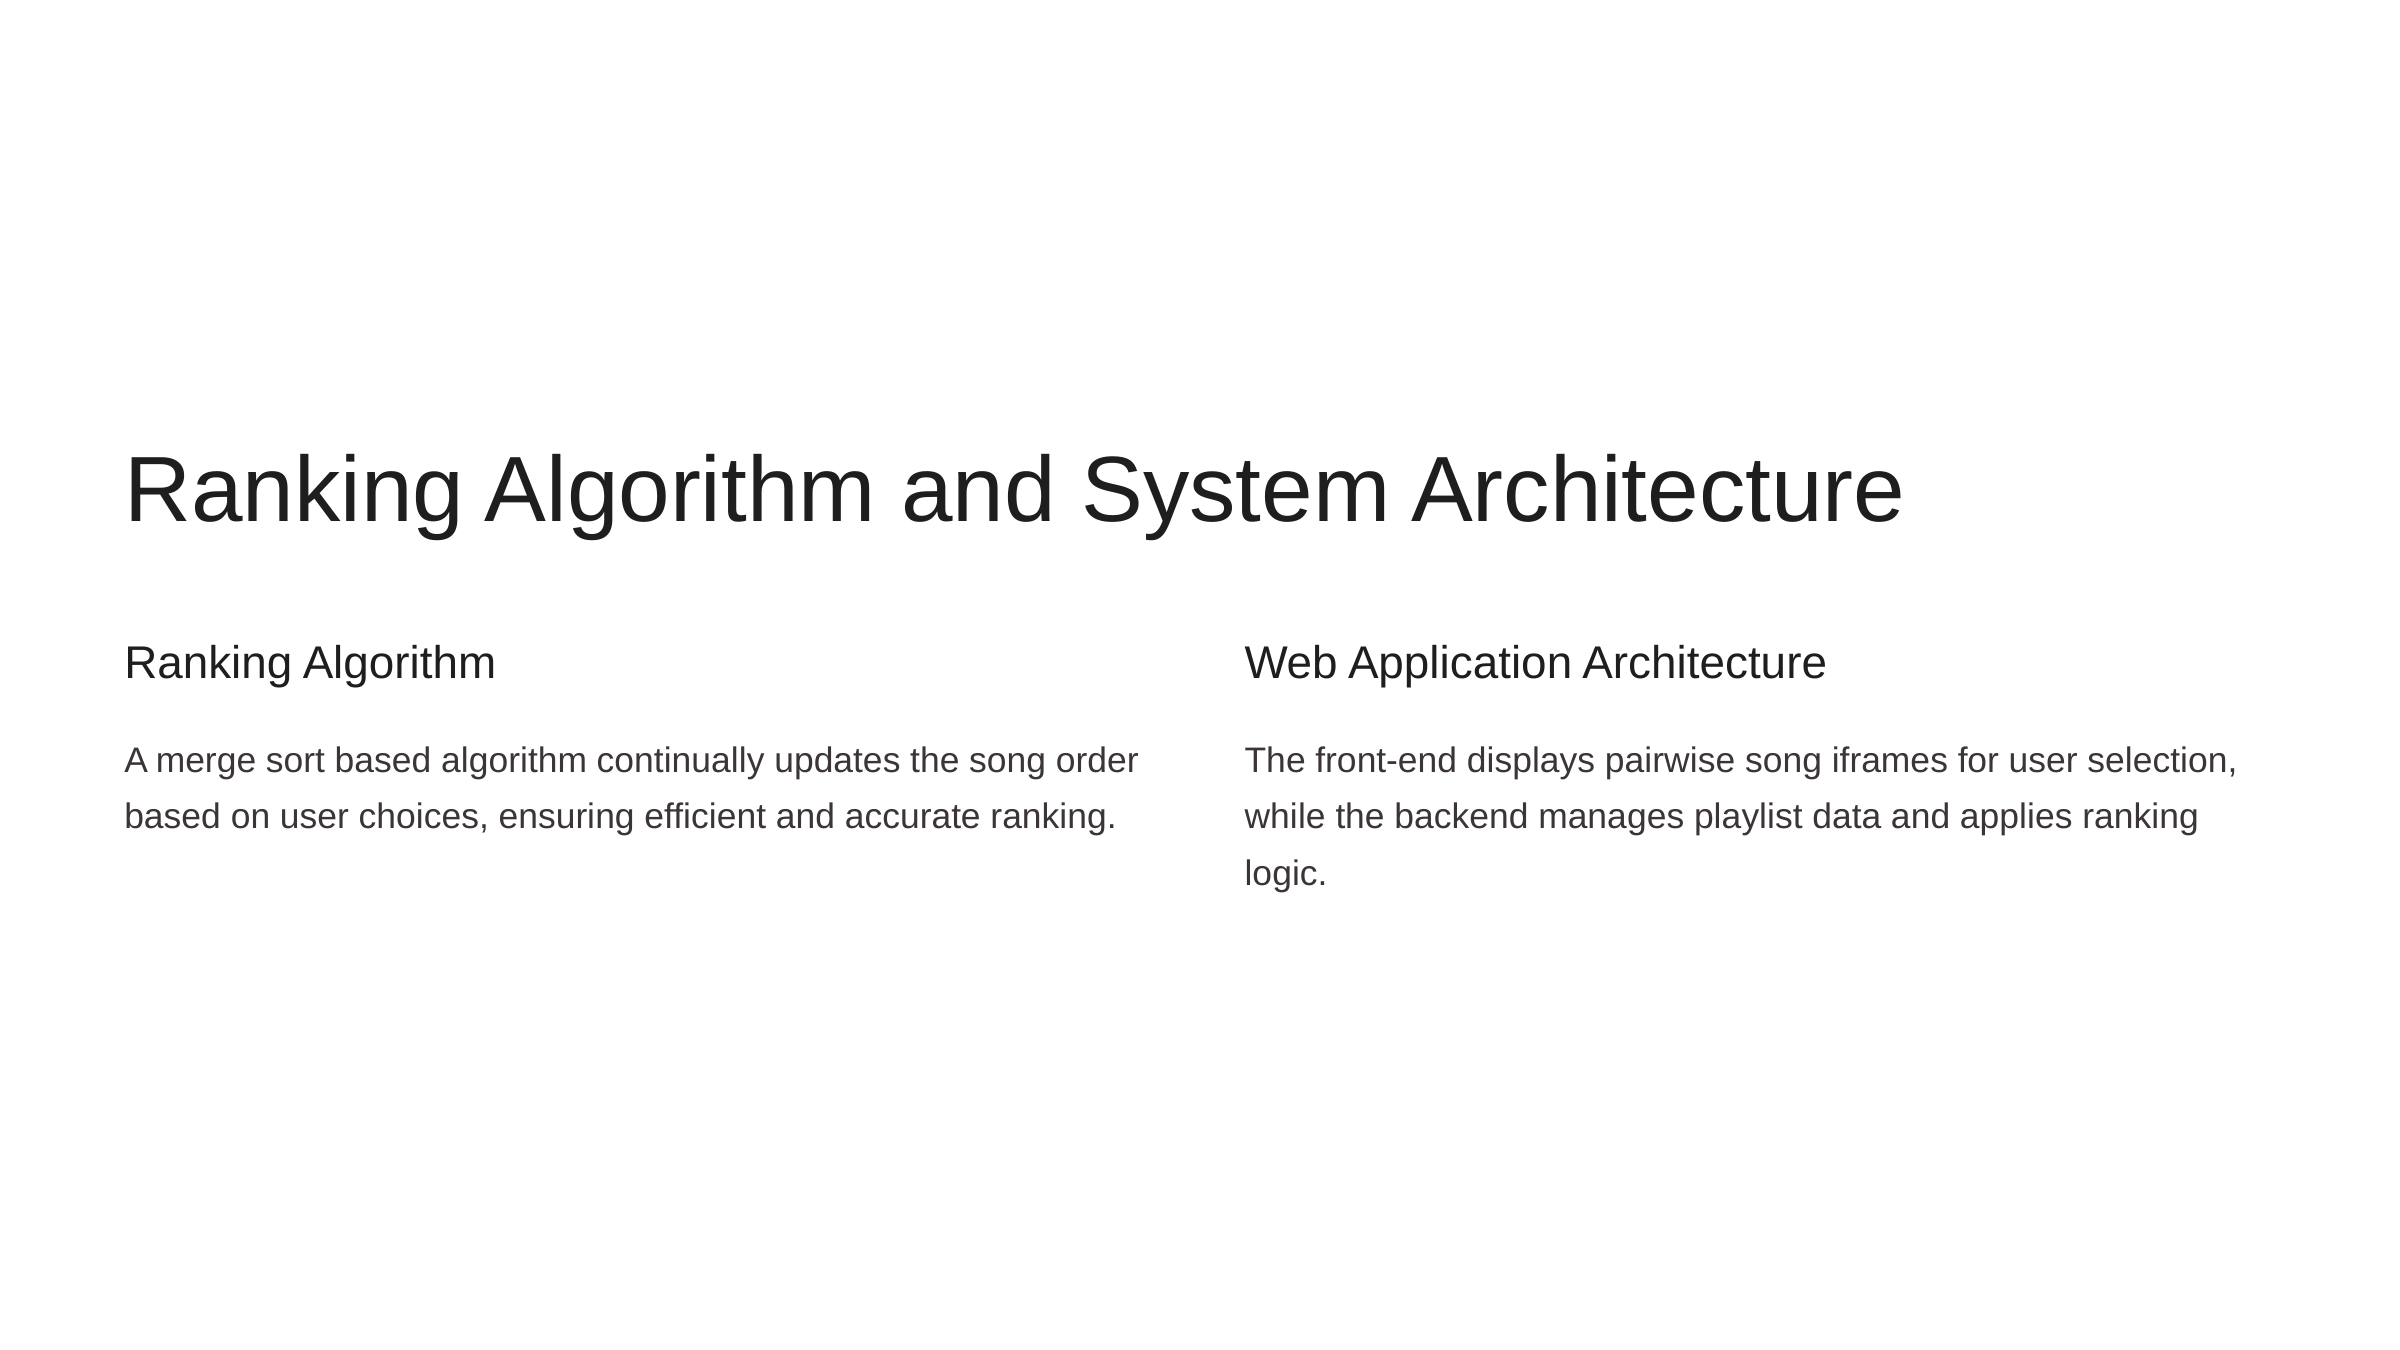

Ranking Algorithm and System Architecture
Ranking Algorithm
Web Application Architecture
A merge sort based algorithm continually updates the song order based on user choices, ensuring efficient and accurate ranking.
The front-end displays pairwise song iframes for user selection, while the backend manages playlist data and applies ranking logic.